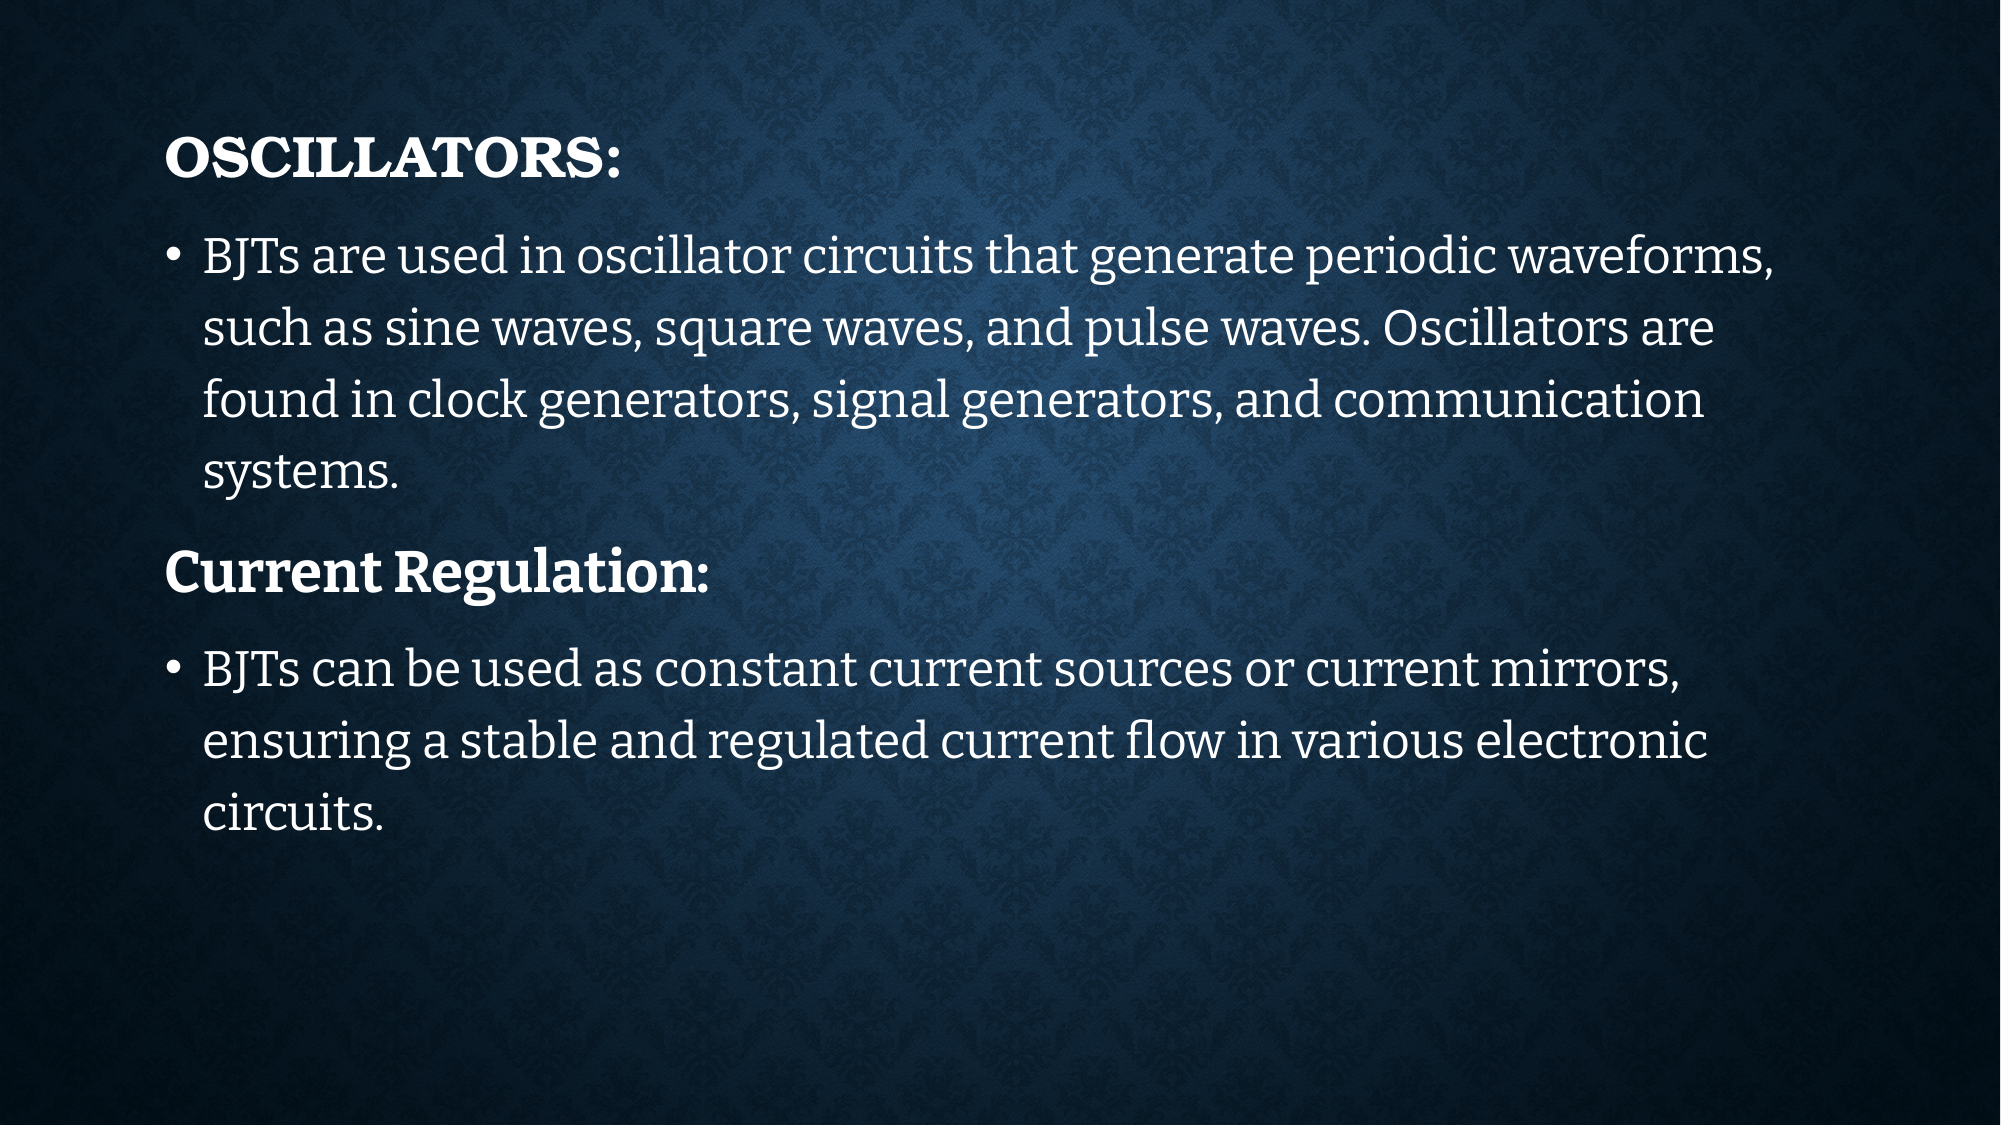

# Oscillators:
BJTs are used in oscillator circuits that generate periodic waveforms, such as sine waves, square waves, and pulse waves. Oscillators are found in clock generators, signal generators, and communication systems.
Current Regulation:
BJTs can be used as constant current sources or current mirrors, ensuring a stable and regulated current flow in various electronic circuits.